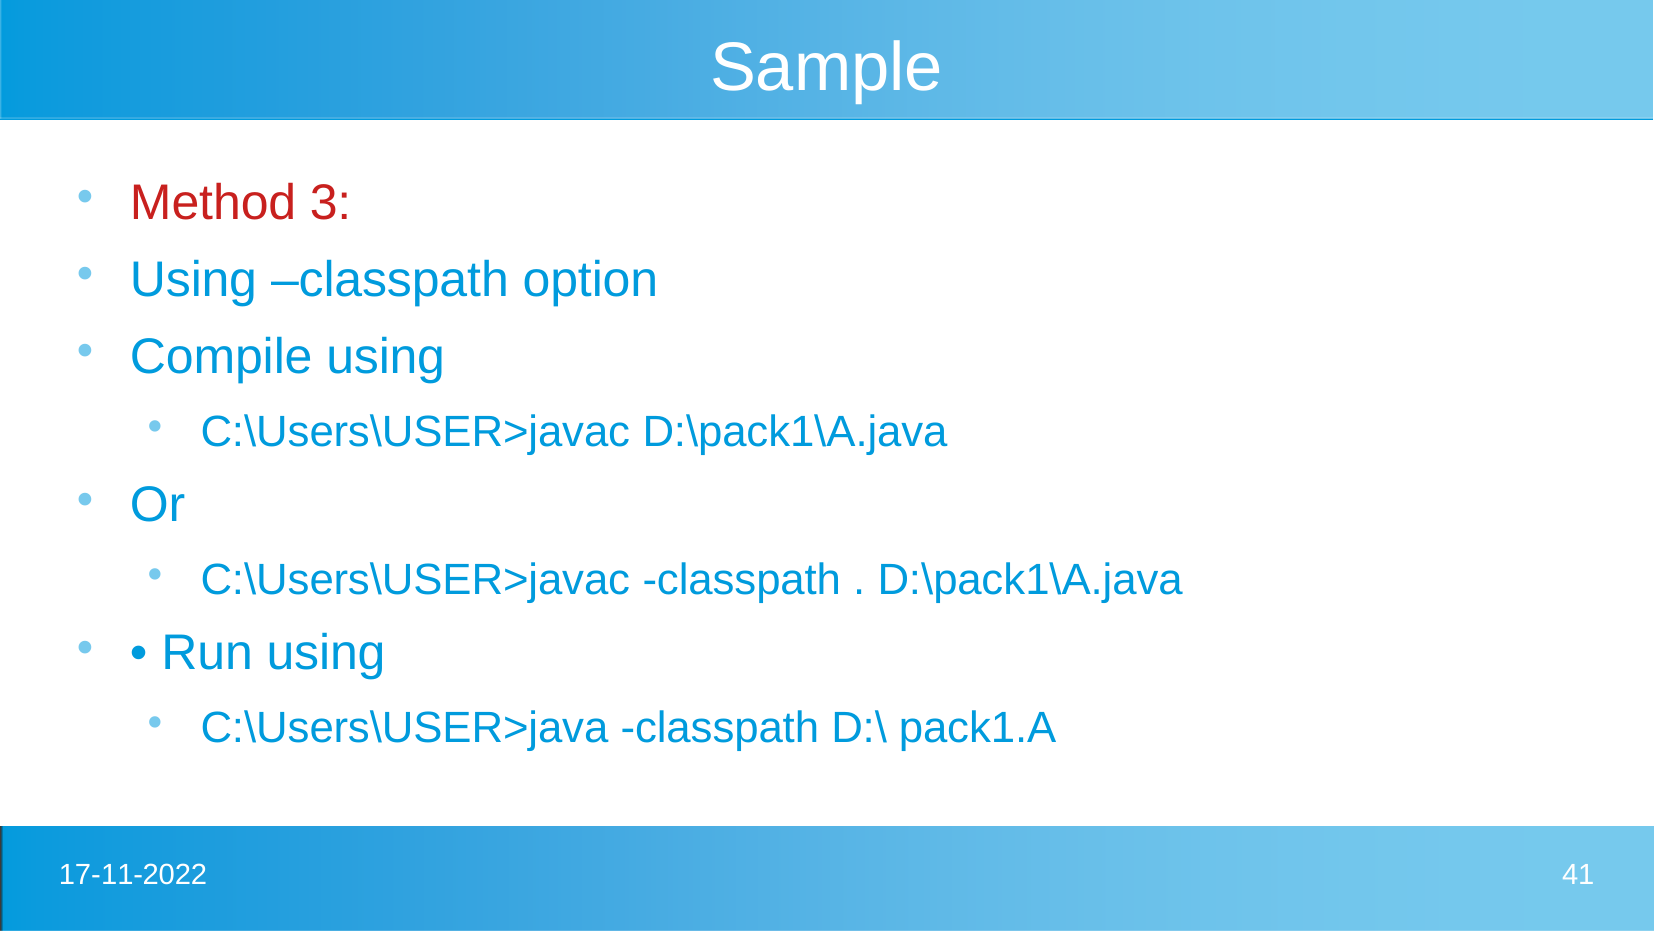

# Sample
Method 3:
Using –classpath option
Compile using
C:\Users\USER>javac D:\pack1\A.java
Or
C:\Users\USER>javac -classpath . D:\pack1\A.java
• Run using
C:\Users\USER>java -classpath D:\ pack1.A
17-11-2022
41